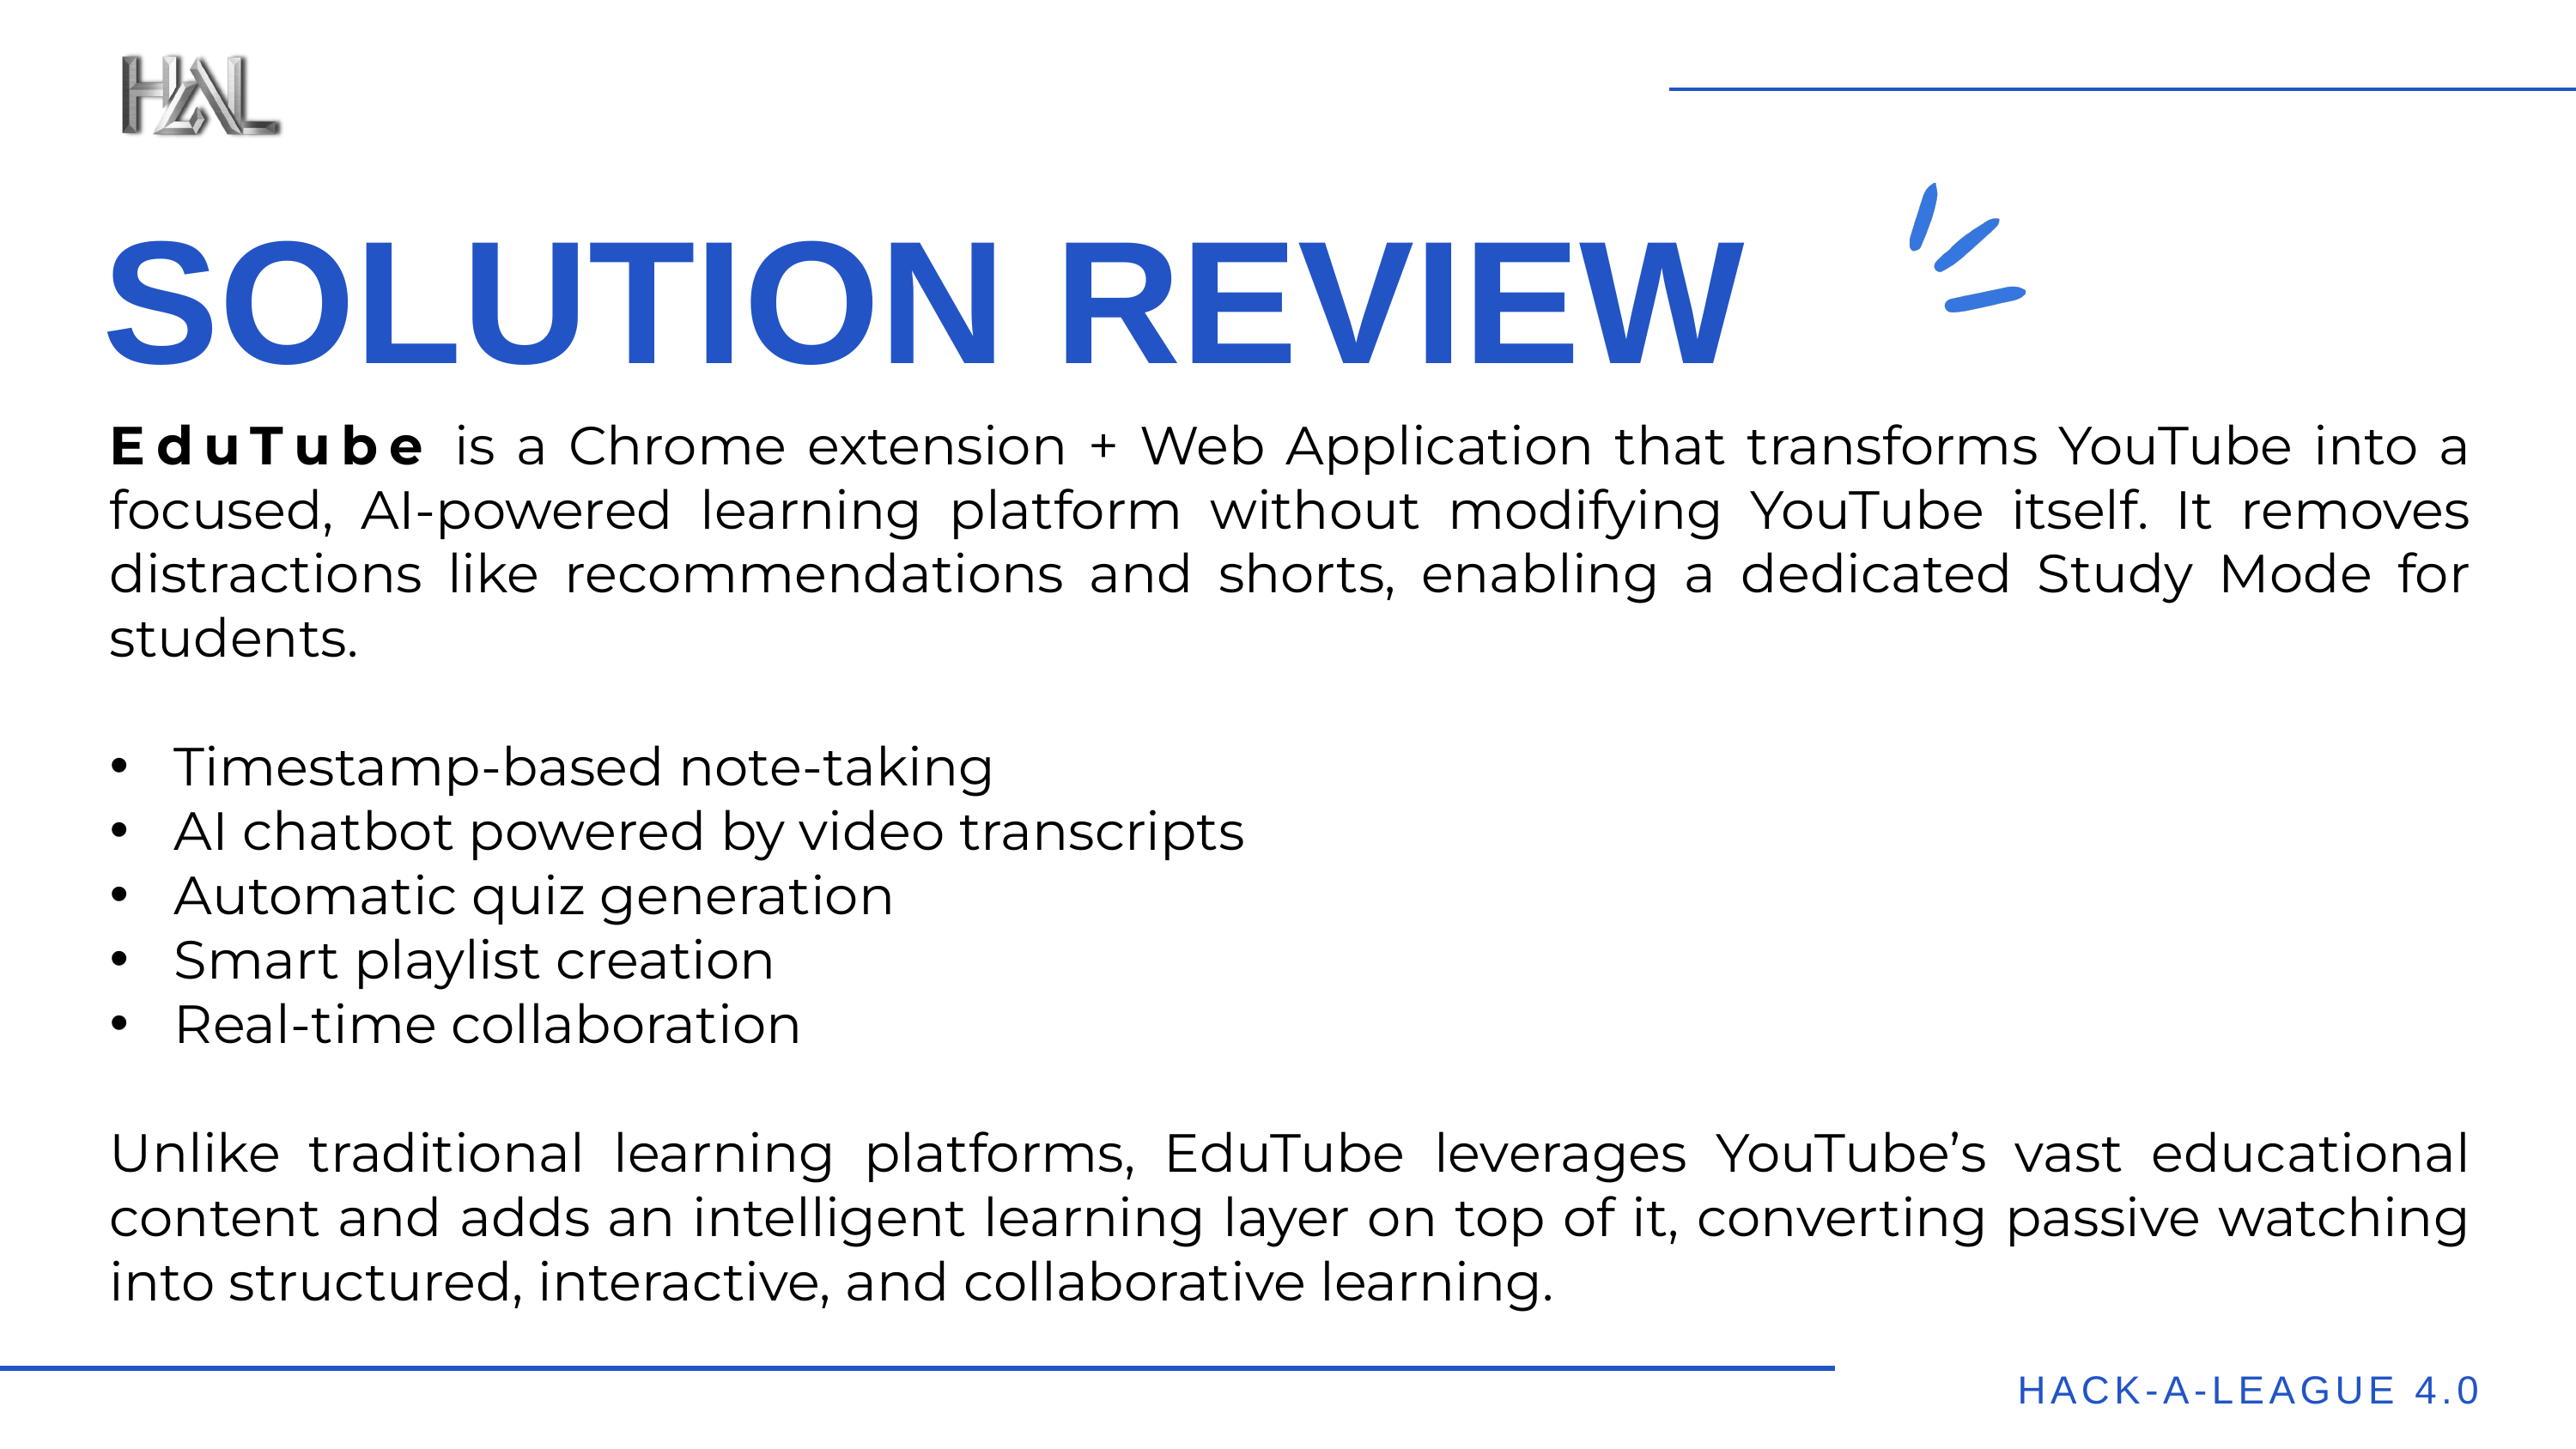

SOLUTION REVIEW

EduTube is a Chrome extension + Web Application that transforms YouTube into a focused, AI-powered learning platform without modifying YouTube itself. It removes distractions like recommendations and shorts, enabling a dedicated Study Mode for students.

Timestamp-based note-taking
AI chatbot powered by video transcripts
Automatic quiz generation
Smart playlist creation
Real-time collaboration

Unlike traditional learning platforms, EduTube leverages YouTube’s vast educational content and adds an intelligent learning layer on top of it, converting passive watching into structured, interactive, and collaborative learning.

HACK-A-LEAGUE 4.0